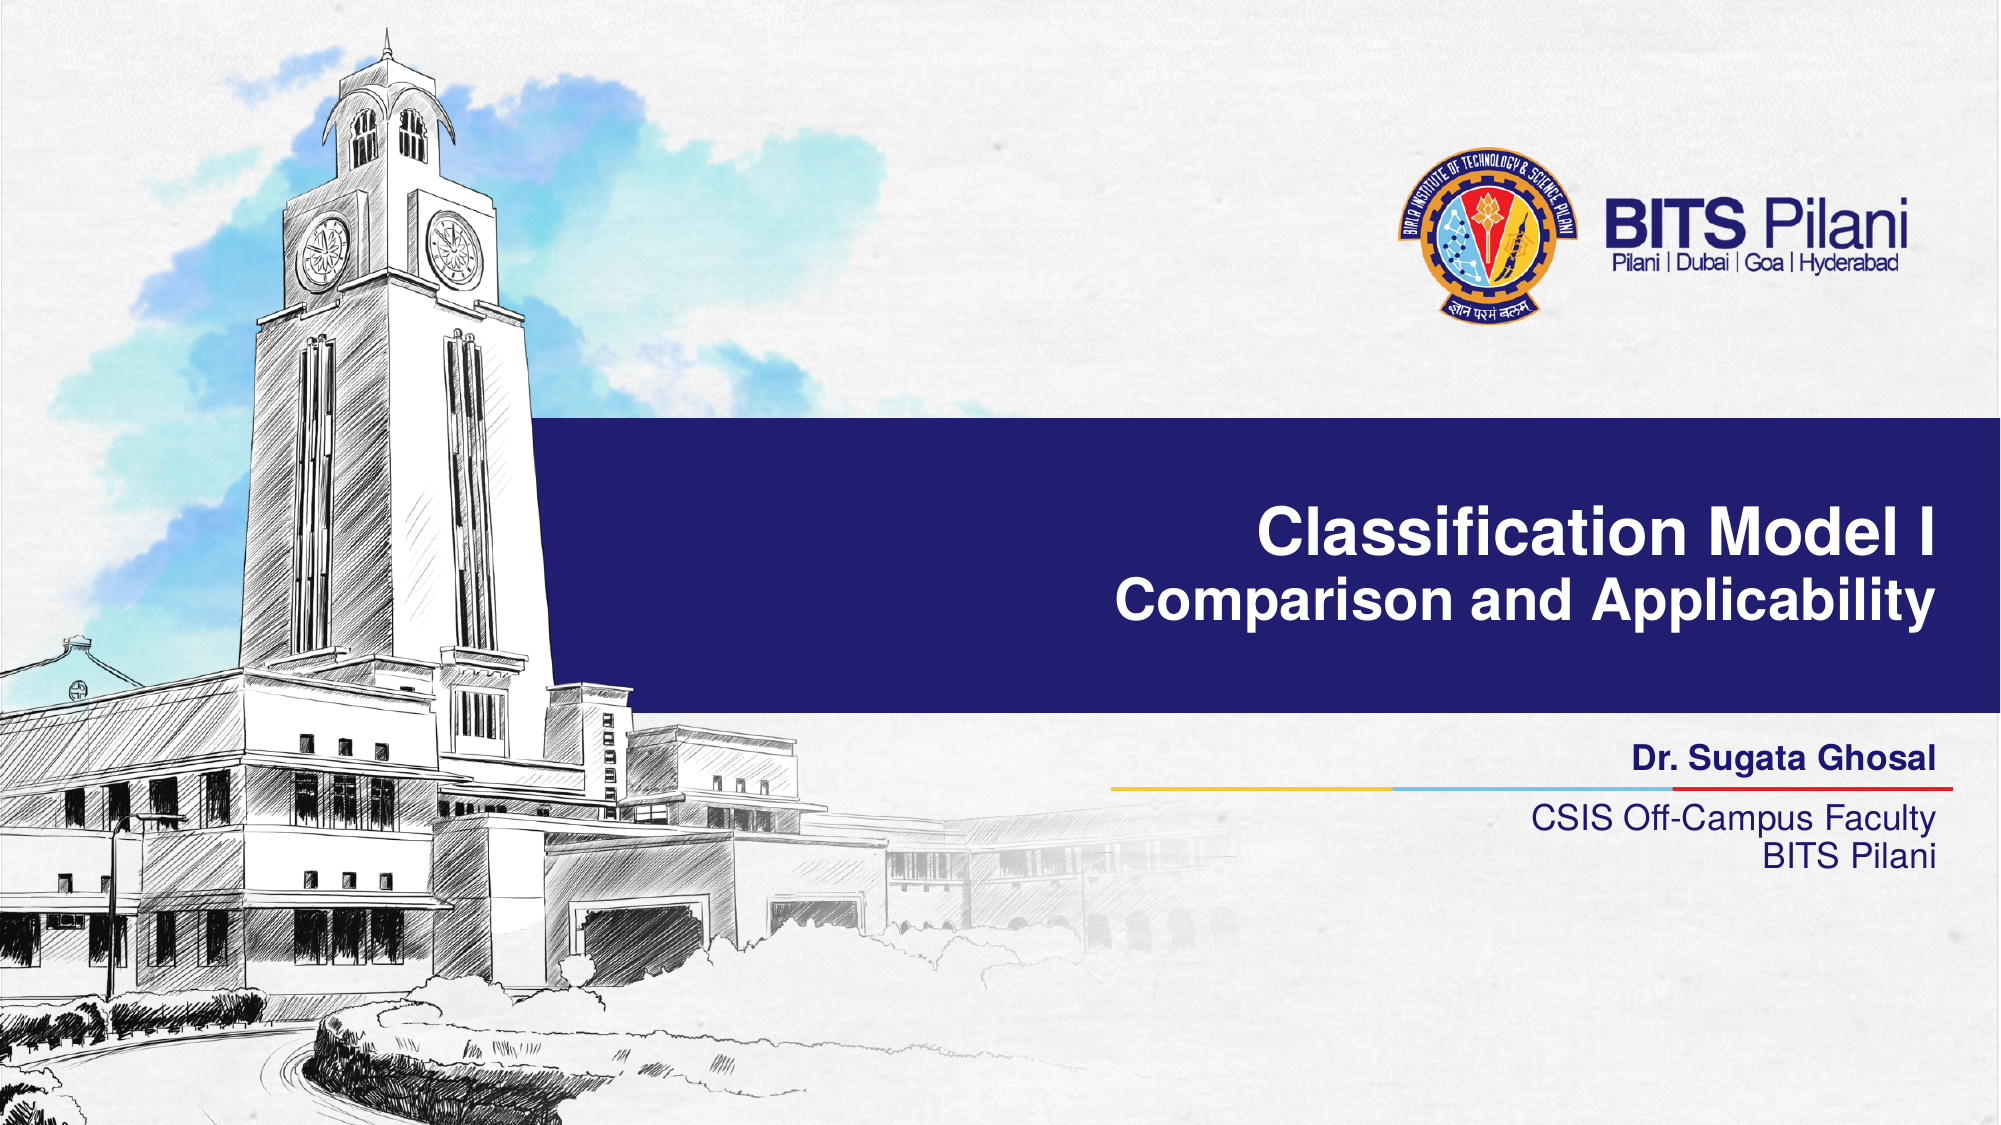

# Classification Model I Comparison and Applicability
Dr. Sugata Ghosal
CSIS Off-Campus Faculty
BITS Pilani